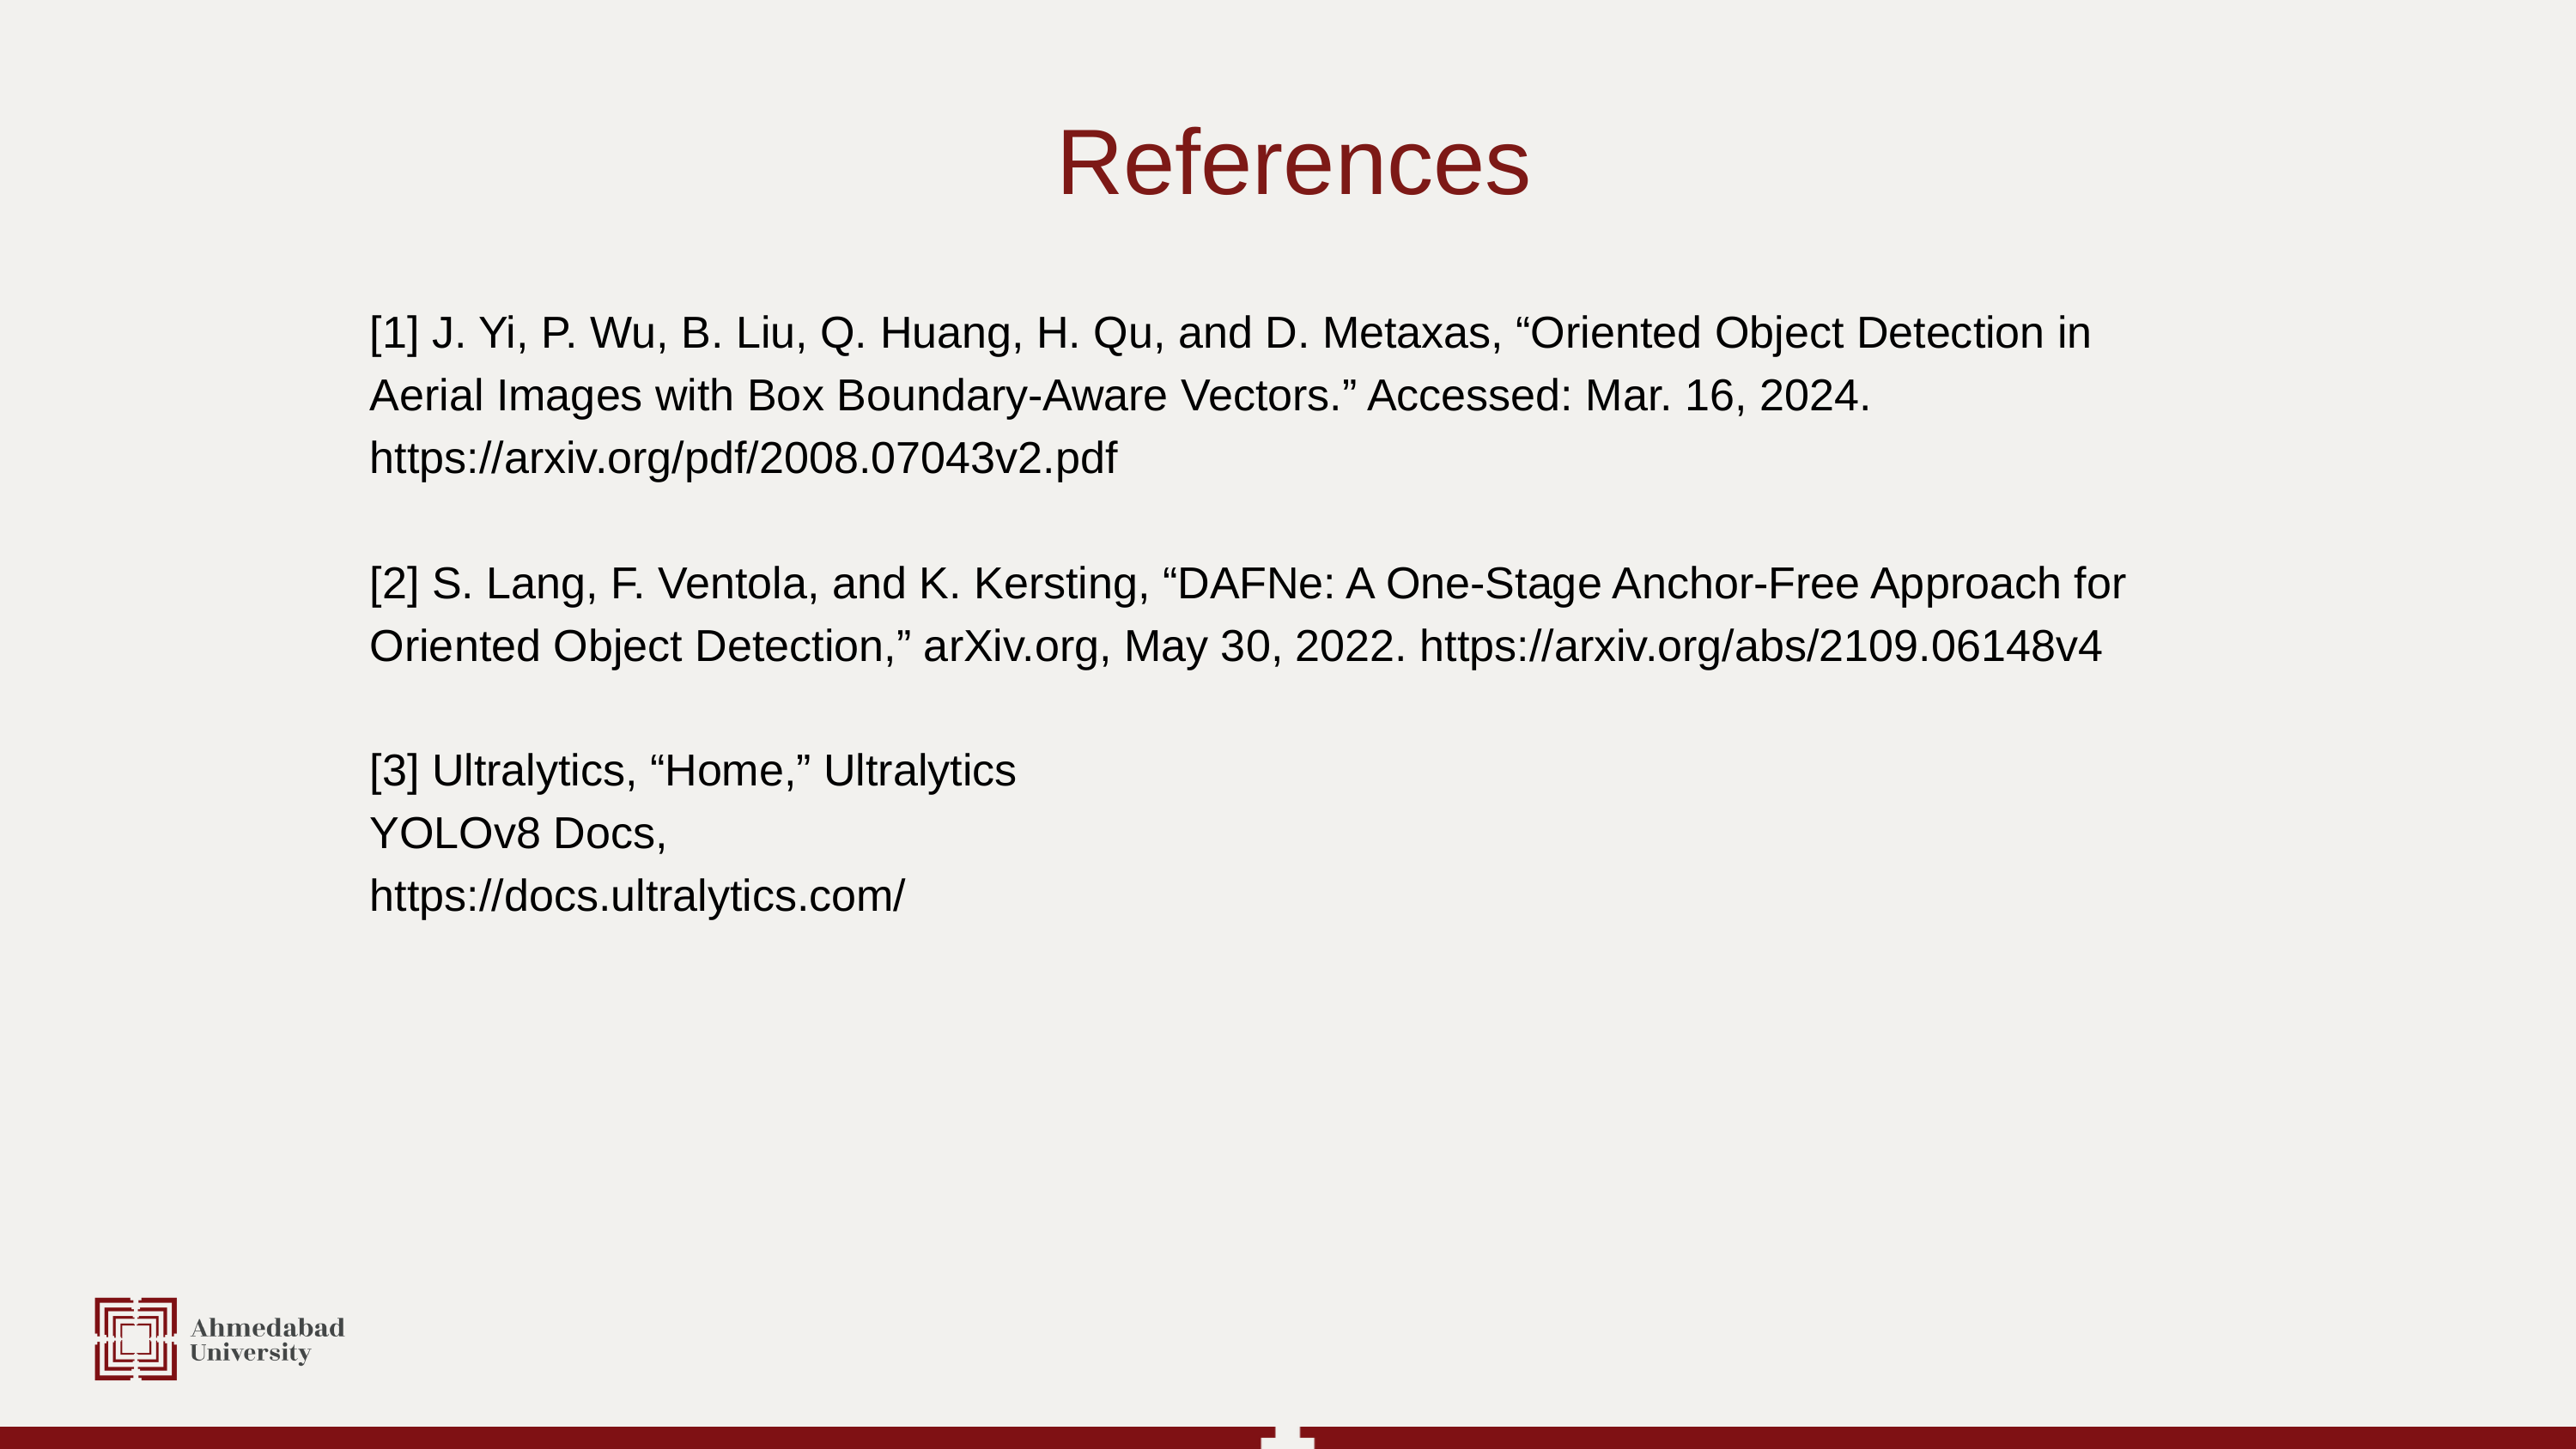

References
[1] J. Yi, P. Wu, B. Liu, Q. Huang, H. Qu, and D. Metaxas, “Oriented Object Detection in Aerial Images with Box Boundary-Aware Vectors.” Accessed: Mar. 16, 2024.
https://arxiv.org/pdf/2008.07043v2.pdf

[2] S. Lang, F. Ventola, and K. Kersting, “DAFNe: A One-Stage Anchor-Free Approach for Oriented Object Detection,” arXiv.org, May 30, 2022. https://arxiv.org/abs/2109.06148v4

[3] Ultralytics, “Home,” Ultralytics
YOLOv8 Docs,
https://docs.ultralytics.com/